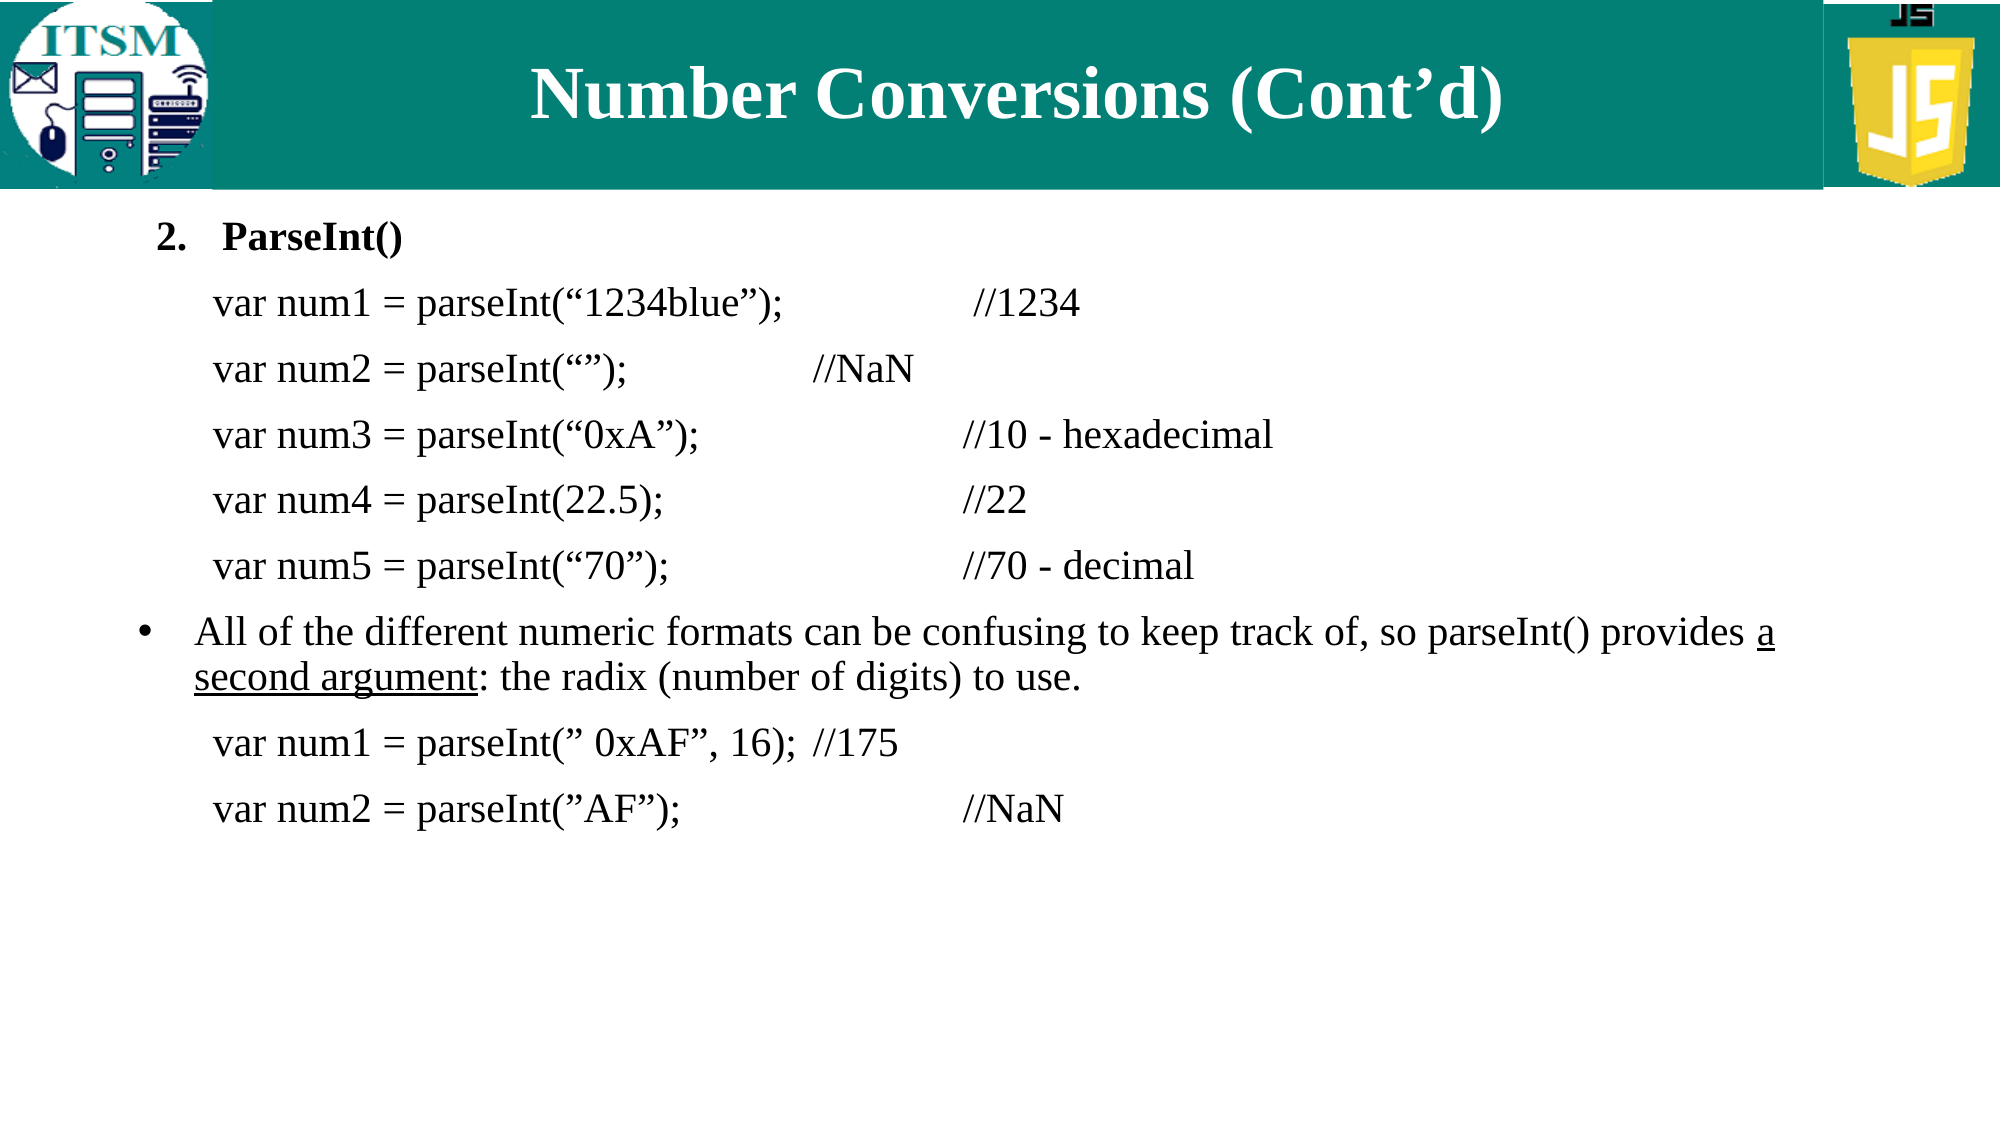

# Number Conversions (Cont’d)
ParseInt()
var num1 = parseInt(“1234blue”);     	 //1234
var num2 = parseInt(“”); 		//NaN
var num3 = parseInt(“0xA”); 		//10 - hexadecimal
var num4 = parseInt(22.5); 		//22
var num5 = parseInt(“70”); 		//70 - decimal
All of the different numeric formats can be confusing to keep track of, so parseInt() provides a second argument: the radix (number of digits) to use.
var num1 = parseInt(” 0xAF”, 16); 	//175
var num2 = parseInt(”AF”); 		//NaN